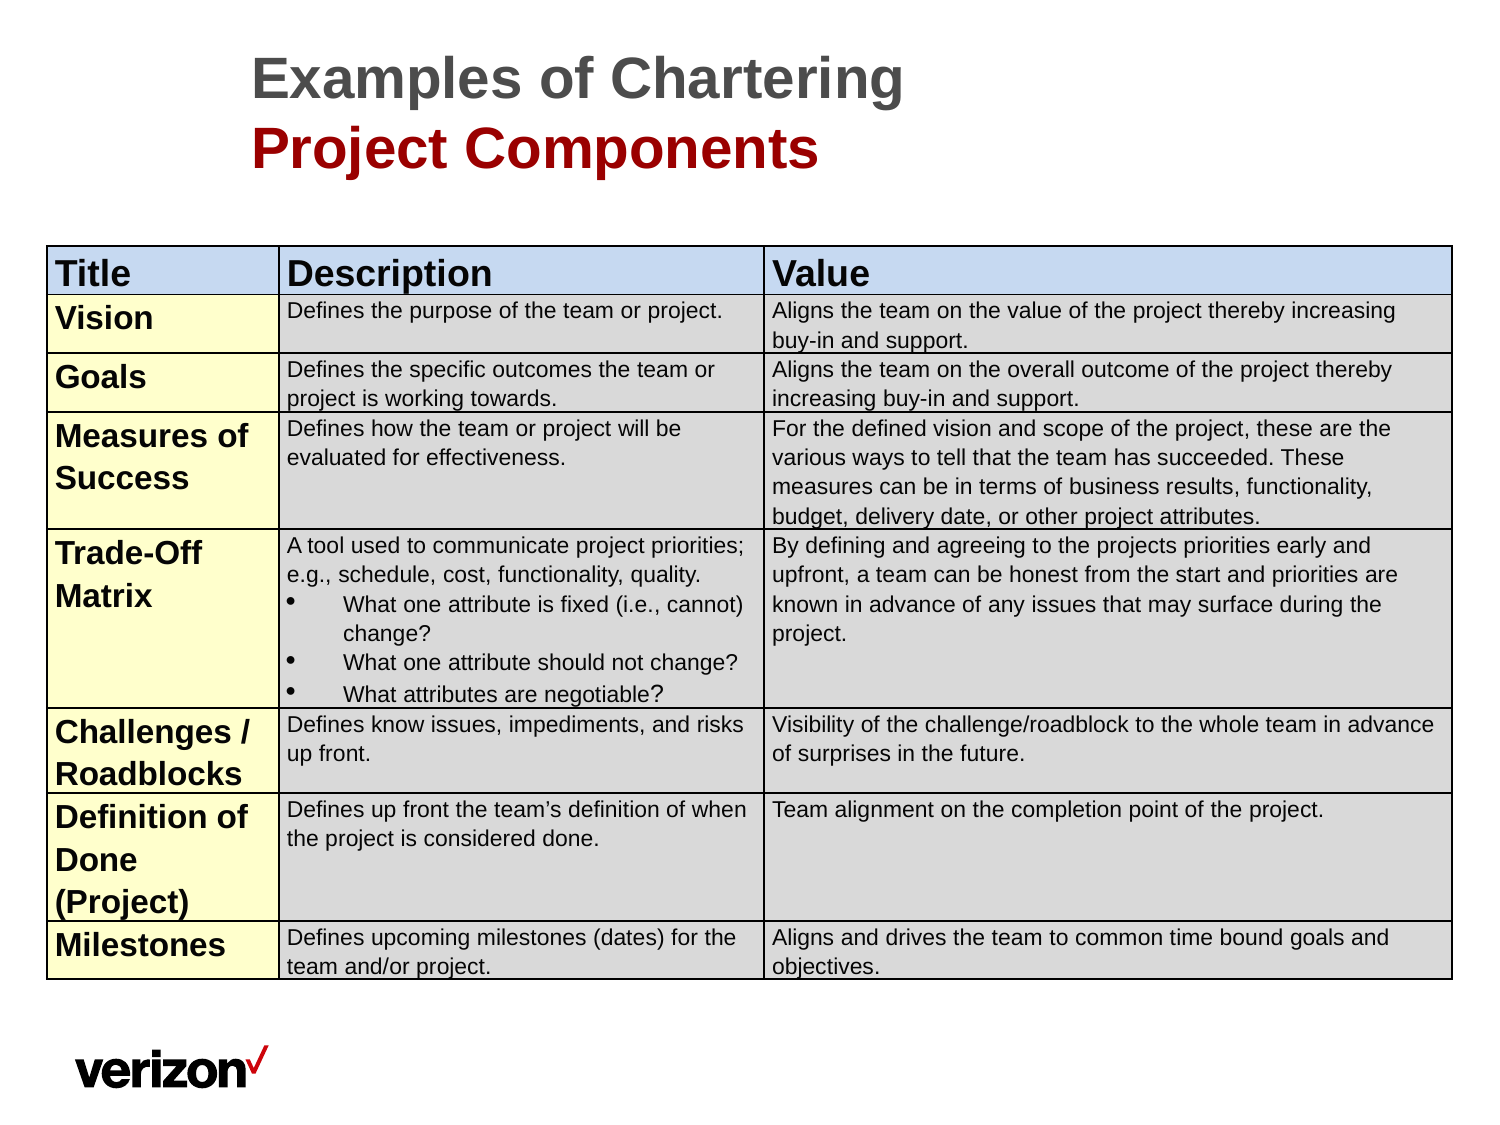

Examples of Chartering
Project Components
| Title | Description | Value |
| --- | --- | --- |
| Vision | Defines the purpose of the team or project. | Aligns the team on the value of the project thereby increasing buy-in and support. |
| Goals | Defines the specific outcomes the team or project is working towards. | Aligns the team on the overall outcome of the project thereby increasing buy-in and support. |
| Measures of Success | Defines how the team or project will be evaluated for effectiveness. | For the defined vision and scope of the project, these are the various ways to tell that the team has succeeded. These measures can be in terms of business results, functionality, budget, delivery date, or other project attributes. |
| Trade-Off Matrix | A tool used to communicate project priorities; e.g., schedule, cost, functionality, quality. What one attribute is fixed (i.e., cannot) change? What one attribute should not change? What attributes are negotiable? | By defining and agreeing to the projects priorities early and upfront, a team can be honest from the start and priorities are known in advance of any issues that may surface during the project. |
| Challenges / Roadblocks | Defines know issues, impediments, and risks up front. | Visibility of the challenge/roadblock to the whole team in advance of surprises in the future. |
| Definition of Done (Project) | Defines up front the team’s definition of when the project is considered done. | Team alignment on the completion point of the project. |
| Milestones | Defines upcoming milestones (dates) for the team and/or project. | Aligns and drives the team to common time bound goals and objectives. |